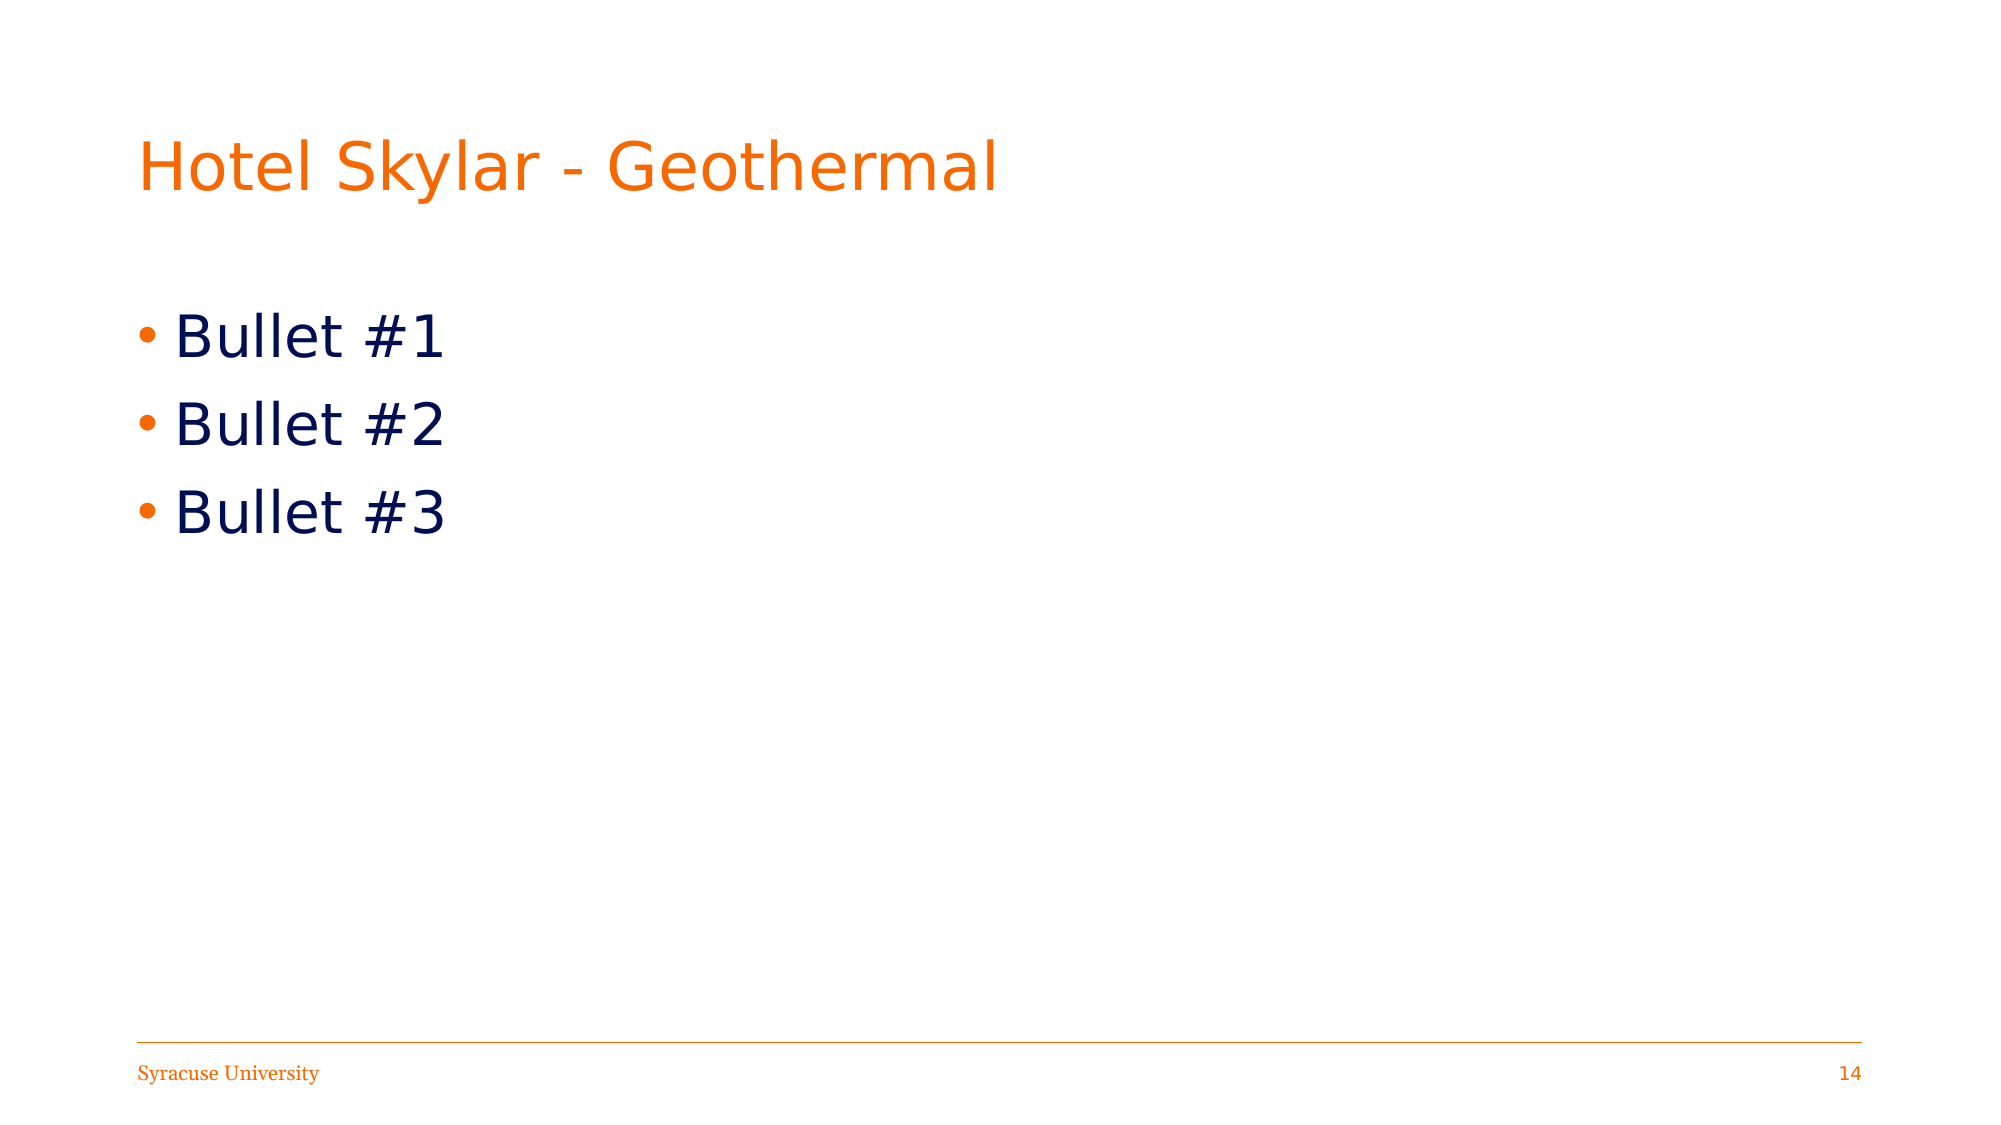

# Hotel Skylar - Geothermal
Bullet #1
Bullet #2
Bullet #3